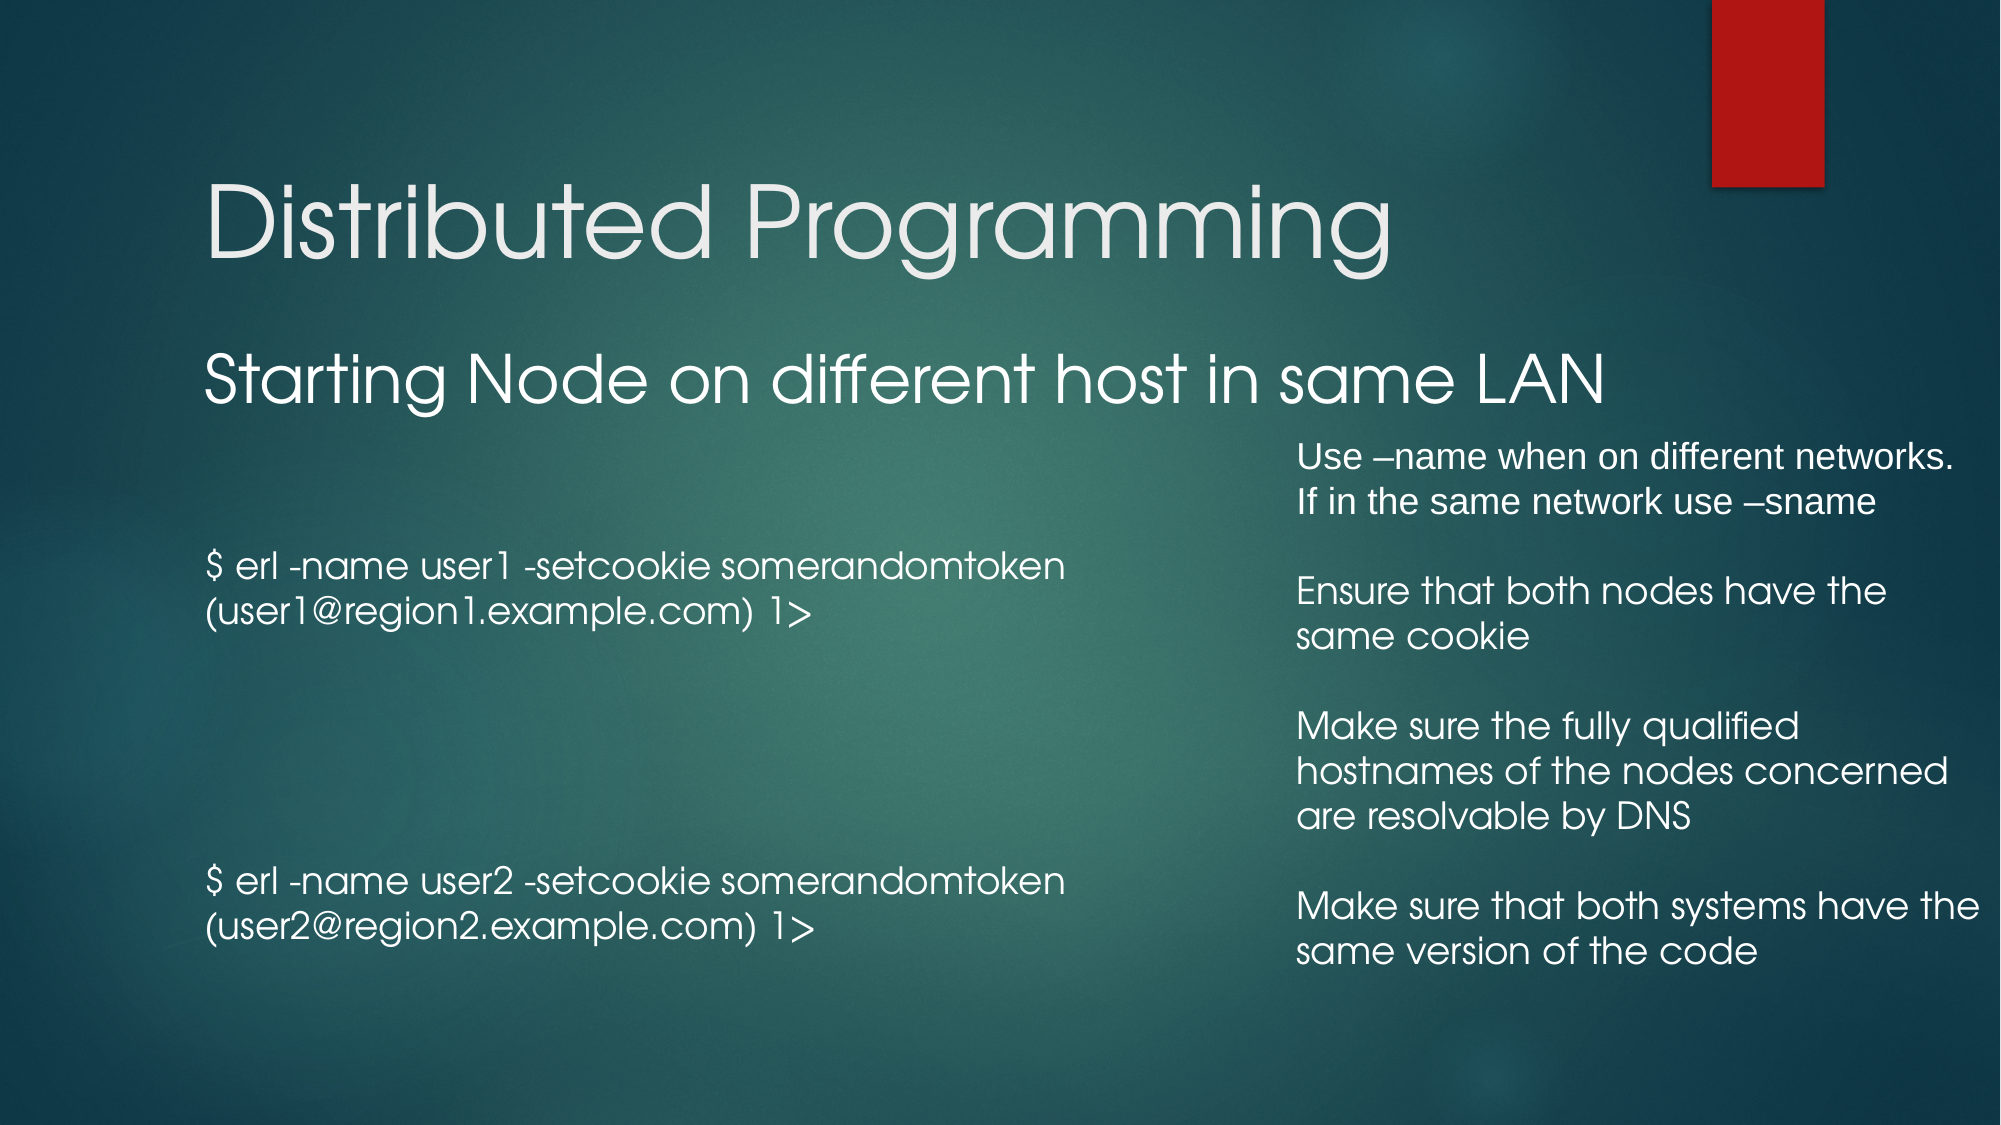

# Distributed Programming
Starting Node on different host in same LAN

$ erl -name user1 -setcookie somerandomtoken
(user1@region1.example.com) 1>

$ erl -name user2 -setcookie somerandomtoken
(user2@region2.example.com) 1>

Use –name when on different networks. If in the same network use –sname

Ensure that both nodes have the same cookie

Make sure the fully qualified hostnames of the nodes concerned
are resolvable by DNS

Make sure that both systems have the same version of the code